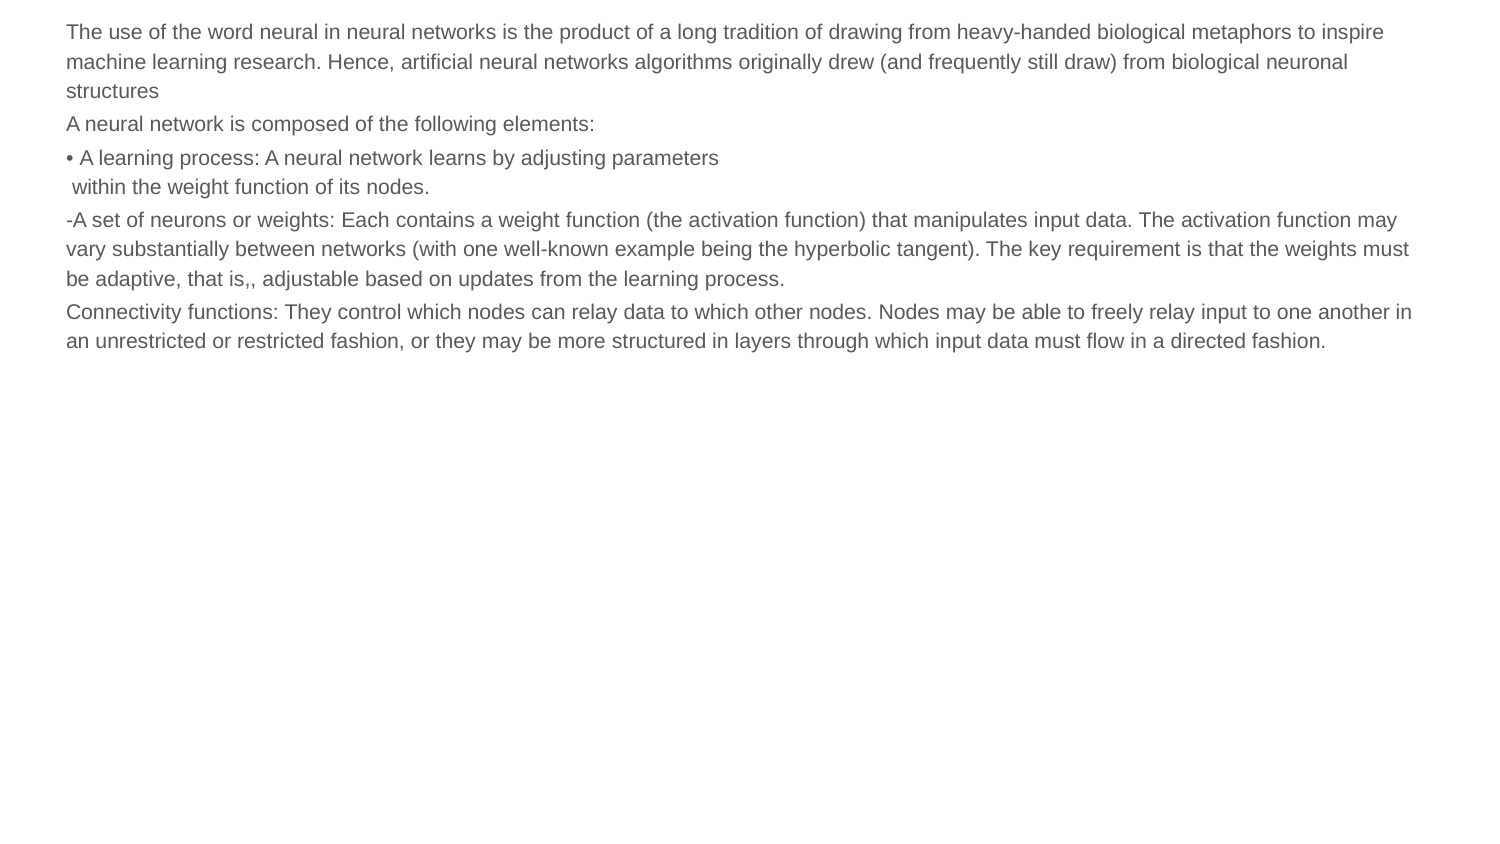

The use of the word neural in neural networks is the product of a long tradition of drawing from heavy-handed biological metaphors to inspire machine learning research. Hence, artificial neural networks algorithms originally drew (and frequently still draw) from biological neuronal structures
A neural network is composed of the following elements:
• A learning process: A neural network learns by adjusting parameters
 within the weight function of its nodes.
-A set of neurons or weights: Each contains a weight function (the activation function) that manipulates input data. The activation function may vary substantially between networks (with one well-known example being the hyperbolic tangent). The key requirement is that the weights must be adaptive, that is,, adjustable based on updates from the learning process.
Connectivity functions: They control which nodes can relay data to which other nodes. Nodes may be able to freely relay input to one another in an unrestricted or restricted fashion, or they may be more structured in layers through which input data must flow in a directed fashion.